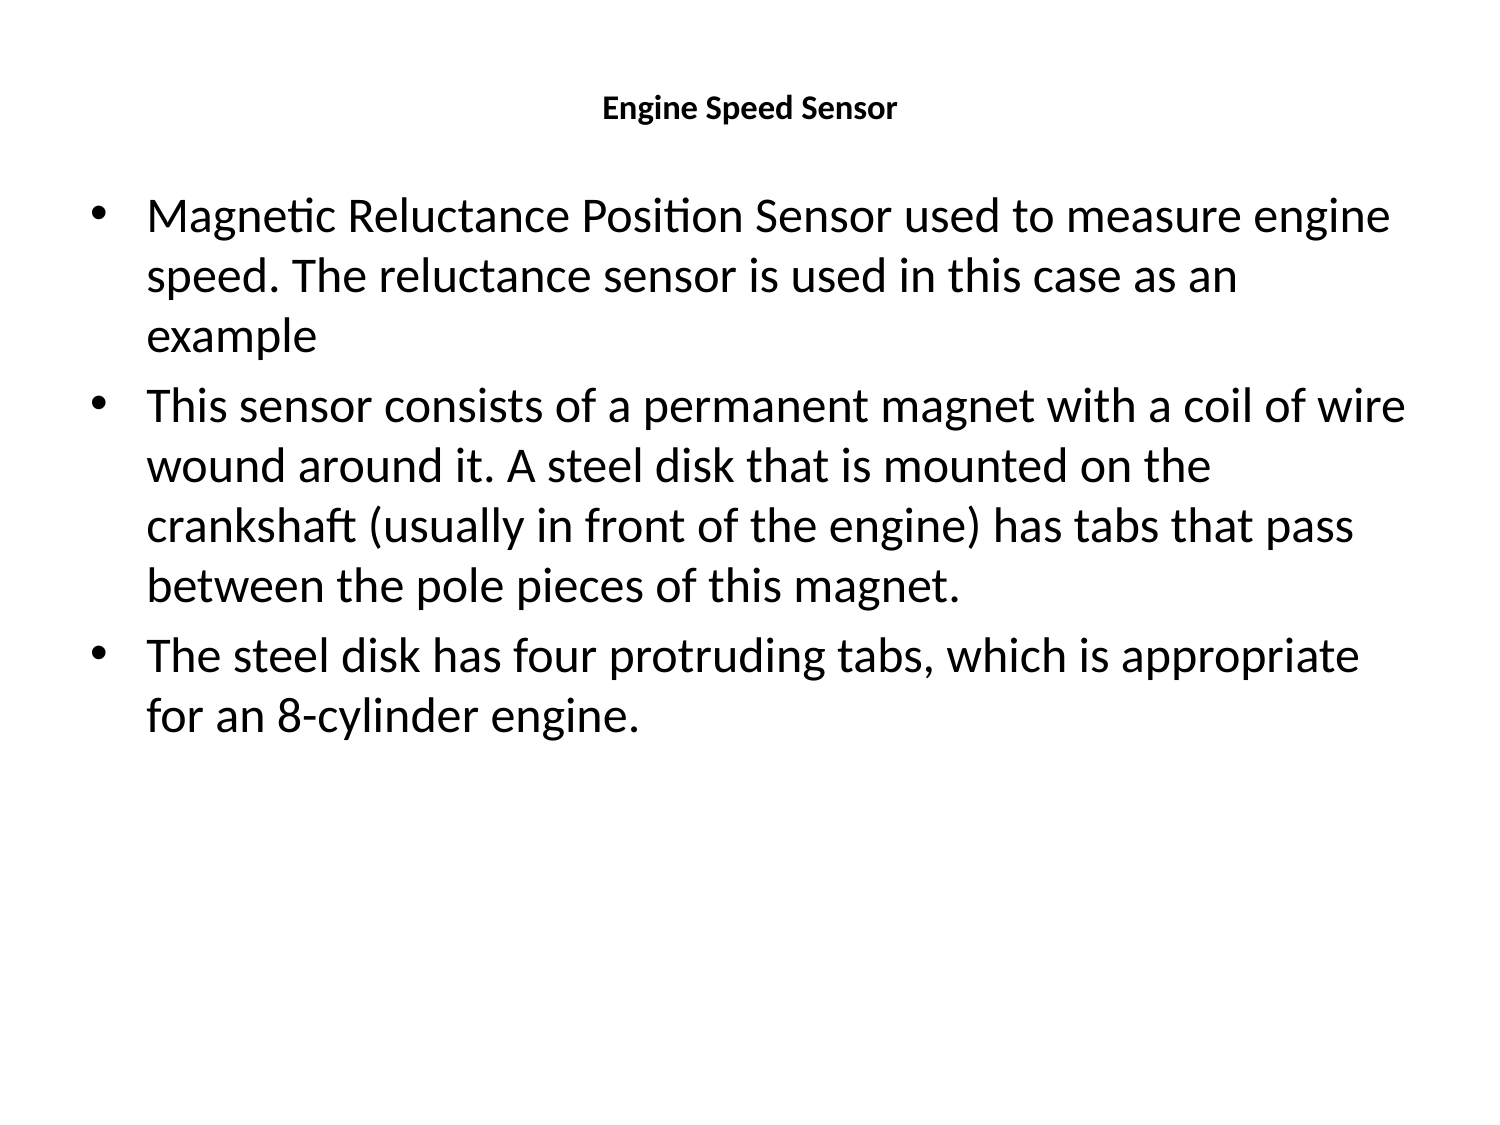

# Engine Speed Sensor
Magnetic Reluctance Position Sensor used to measure engine speed. The reluctance sensor is used in this case as an example
This sensor consists of a permanent magnet with a coil of wire wound around it. A steel disk that is mounted on the crankshaft (usually in front of the engine) has tabs that pass between the pole pieces of this magnet.
The steel disk has four protruding tabs, which is appropriate for an 8-cylinder engine.